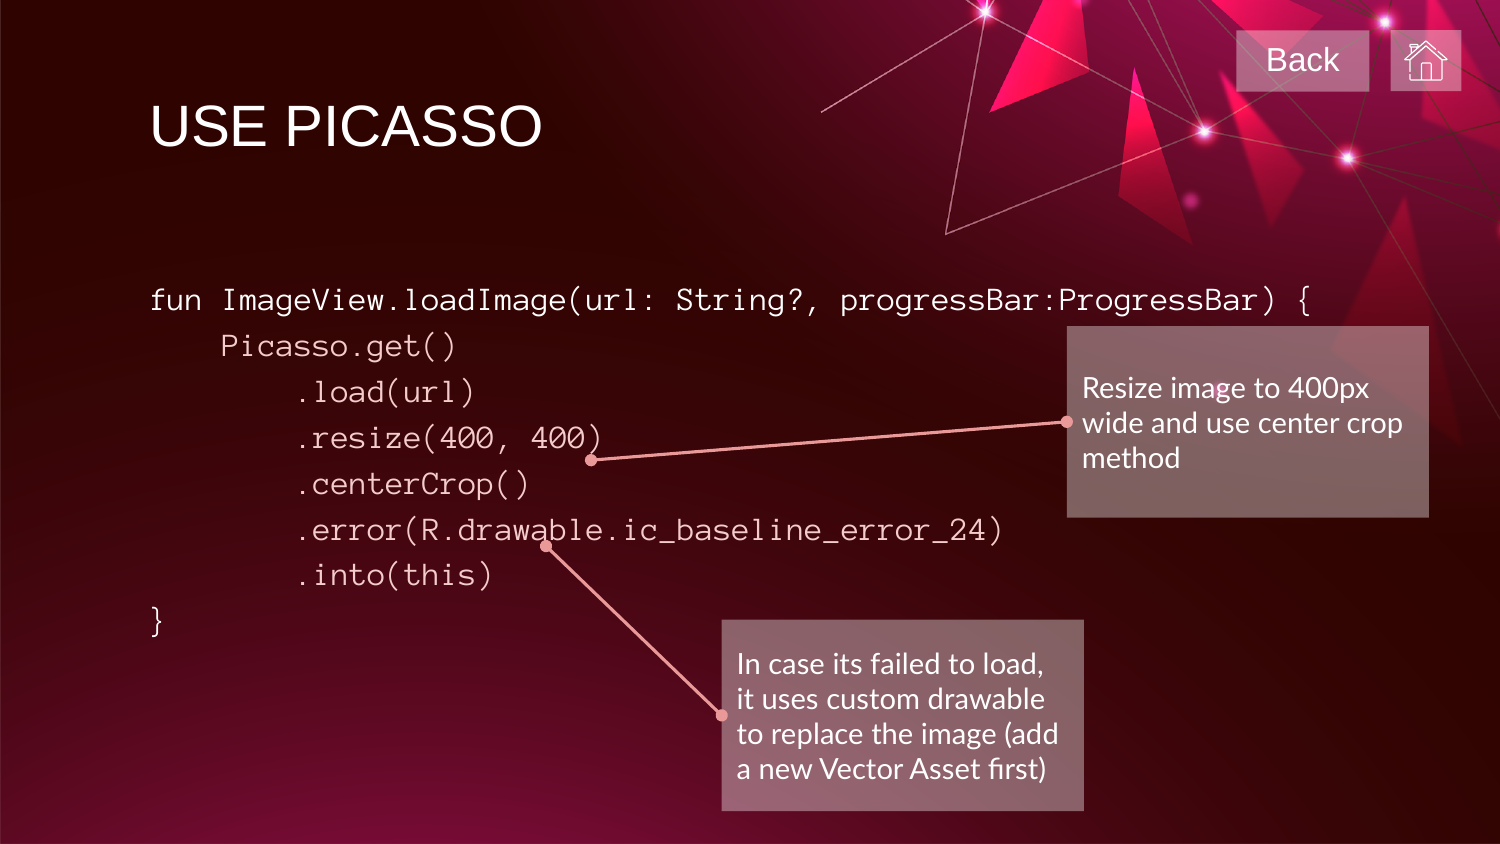

Back

USE PICASSO
fun ImageView.loadImage(url: String?, progressBar:ProgressBar) {
    Picasso.get()
        .load(url)
        .resize(400, 400)
        .centerCrop()
        .error(R.drawable.ic_baseline_error_24)
        .into(this)
}

Resize image to 400px wide and use center crop method
In case its failed to load, it uses custom drawable to replace the image (add a new Vector Asset first)